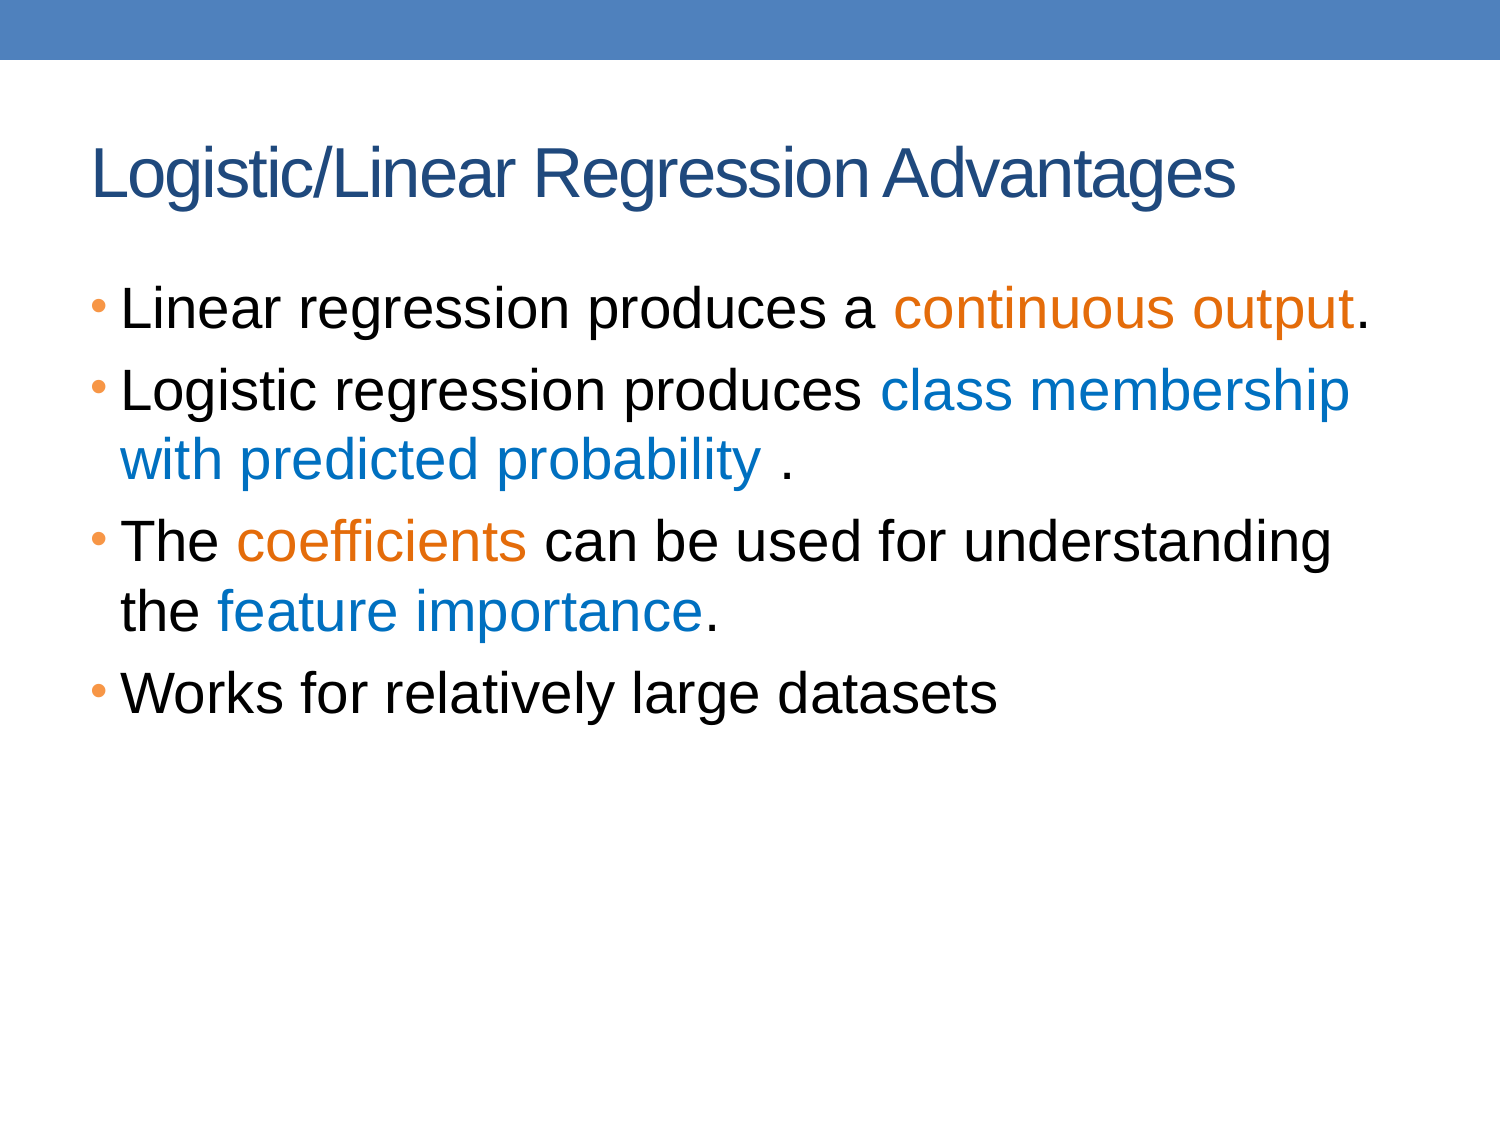

# Logistic/Linear Regression Advantages
Linear regression produces a continuous output.
Logistic regression produces class membership with predicted probability .
The coefficients can be used for understanding the feature importance.
Works for relatively large datasets